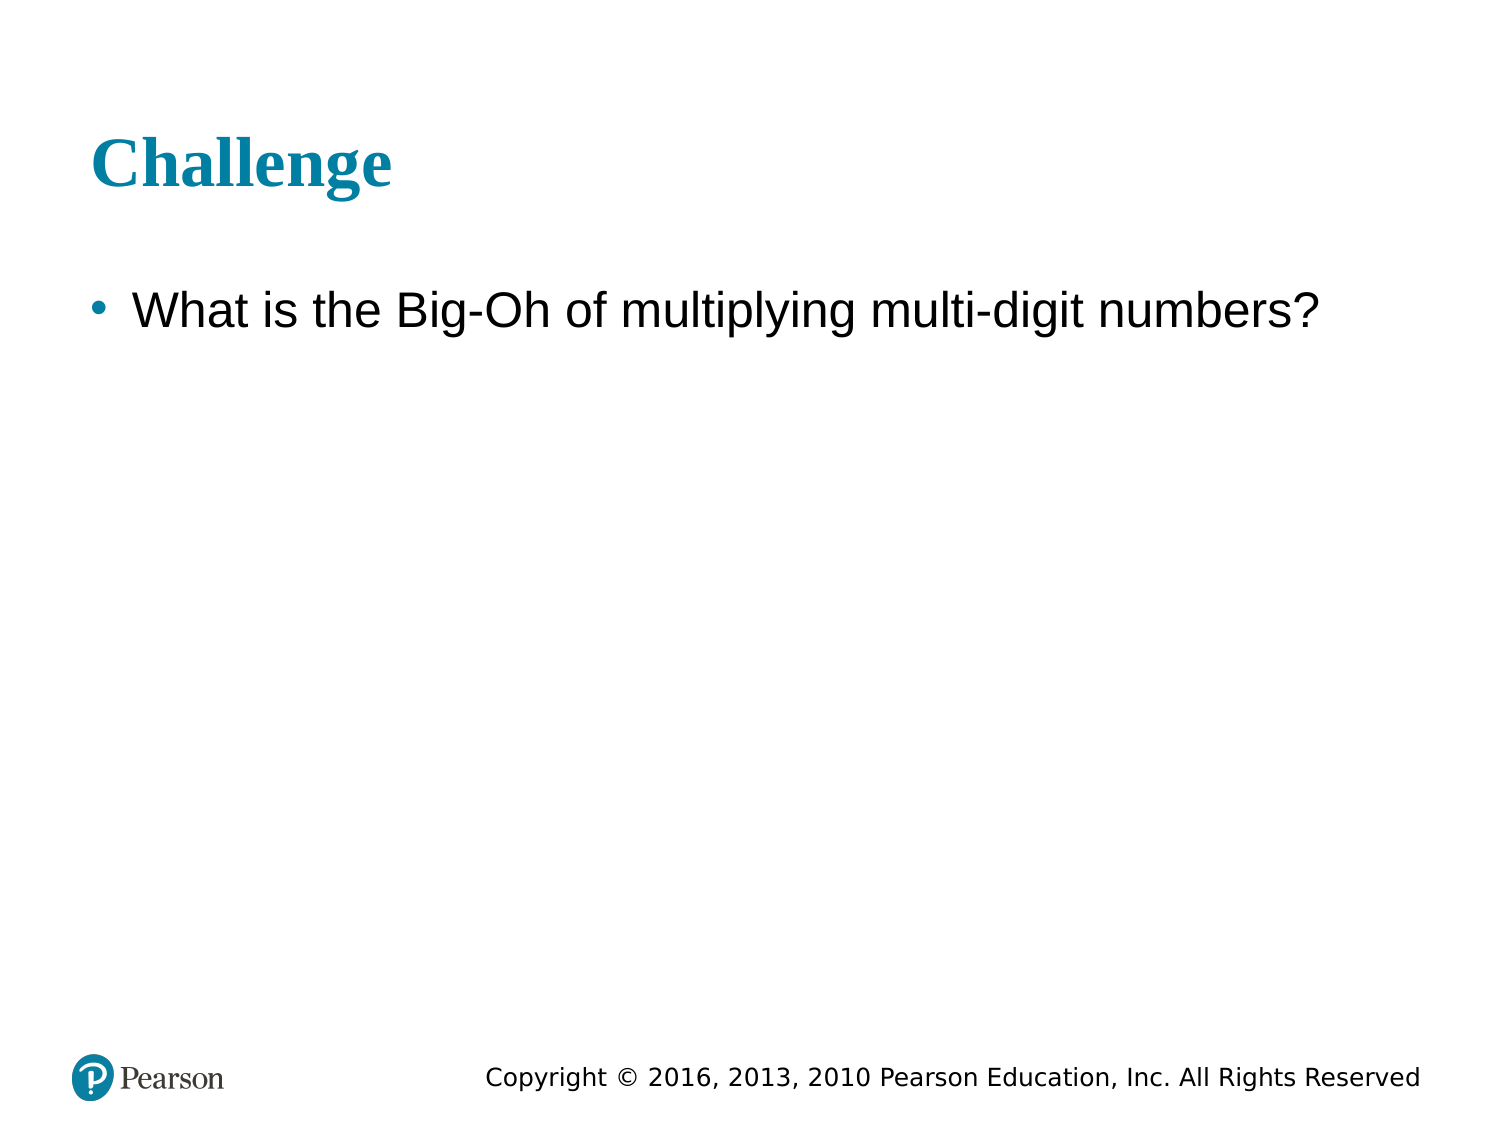

# Challenge
What is the Big-Oh of multiplying multi-digit numbers?